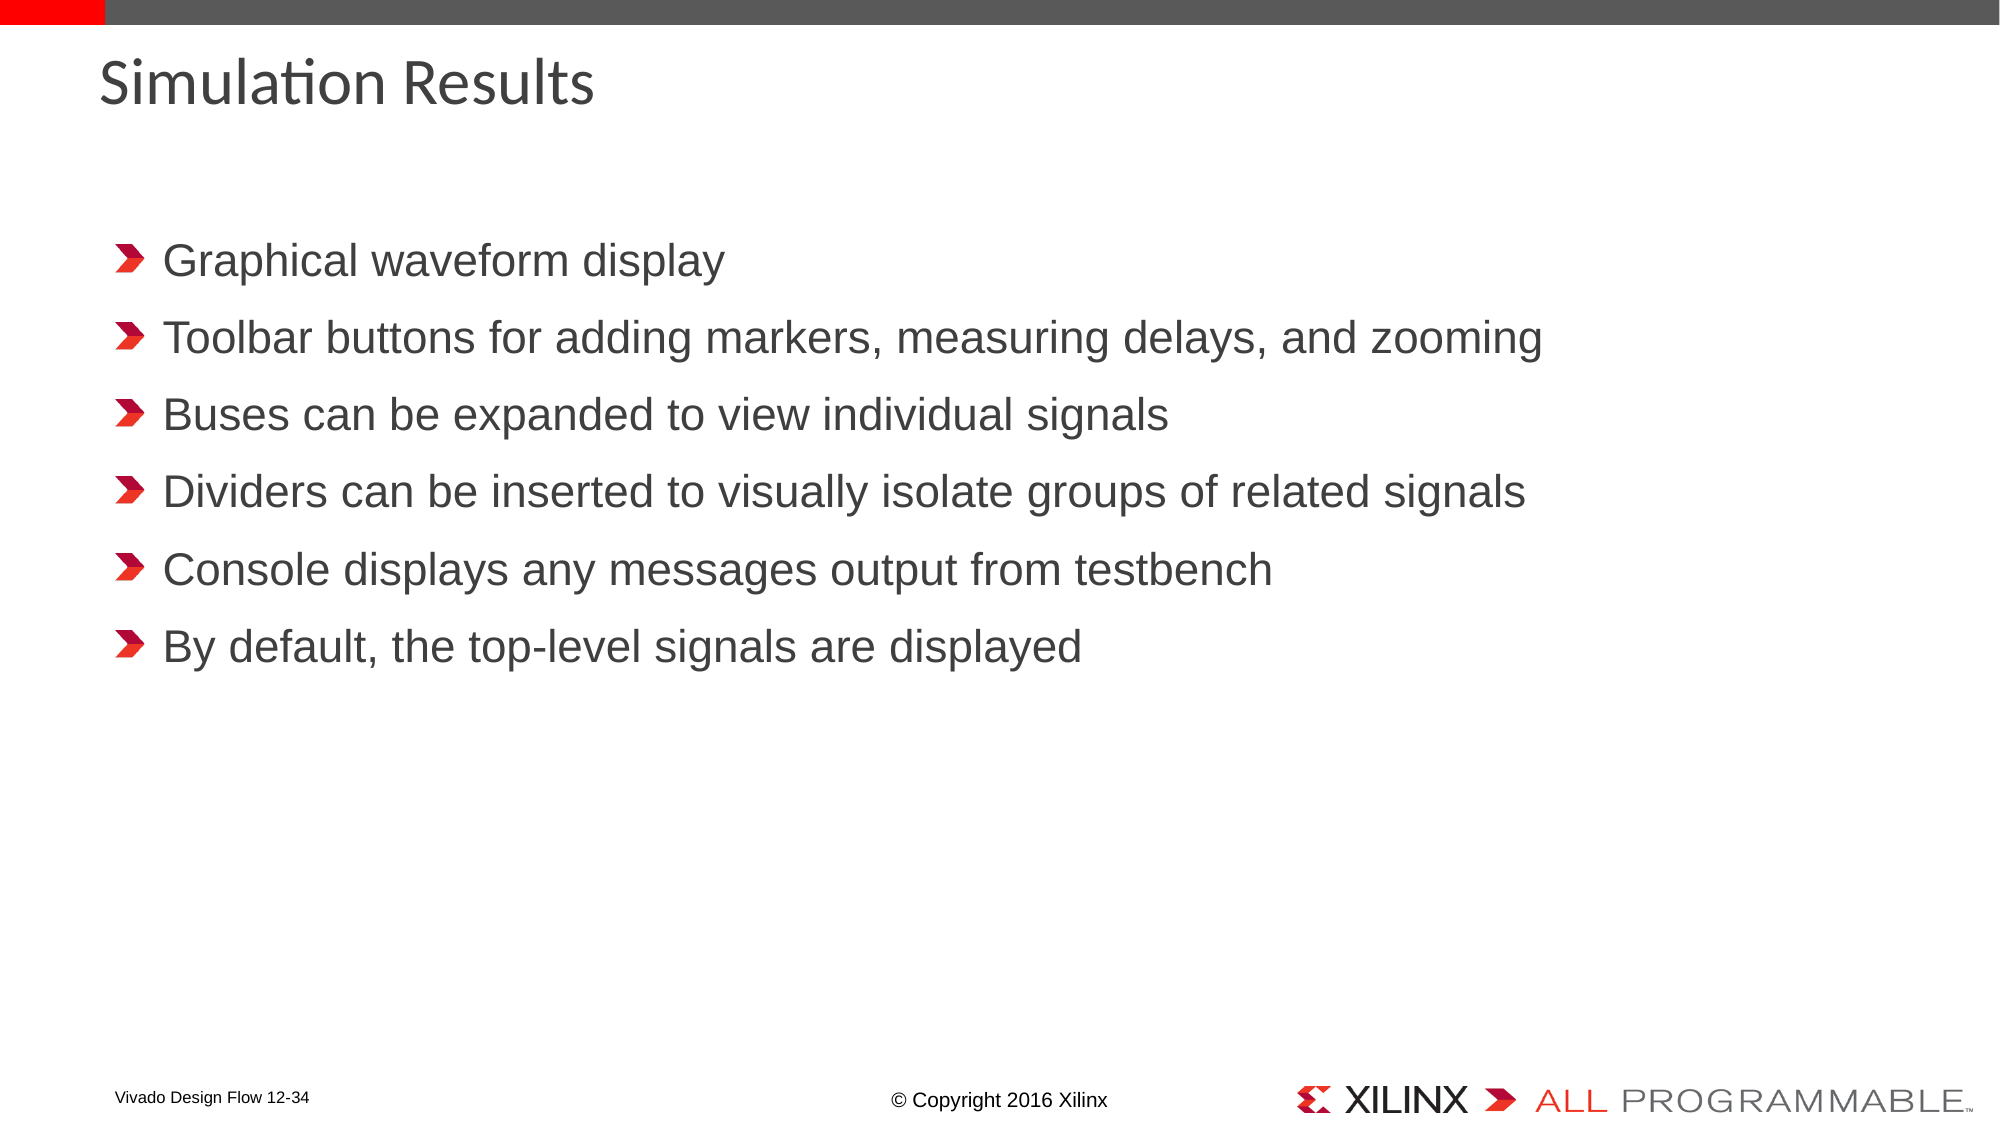

# Simulation Results
Graphical waveform display
Toolbar buttons for adding markers, measuring delays, and zooming
Buses can be expanded to view individual signals
Dividers can be inserted to visually isolate groups of related signals
Console displays any messages output from testbench
By default, the top-level signals are displayed

© Copyright 2016 Xilinx
Vivado Design Flow 12-34